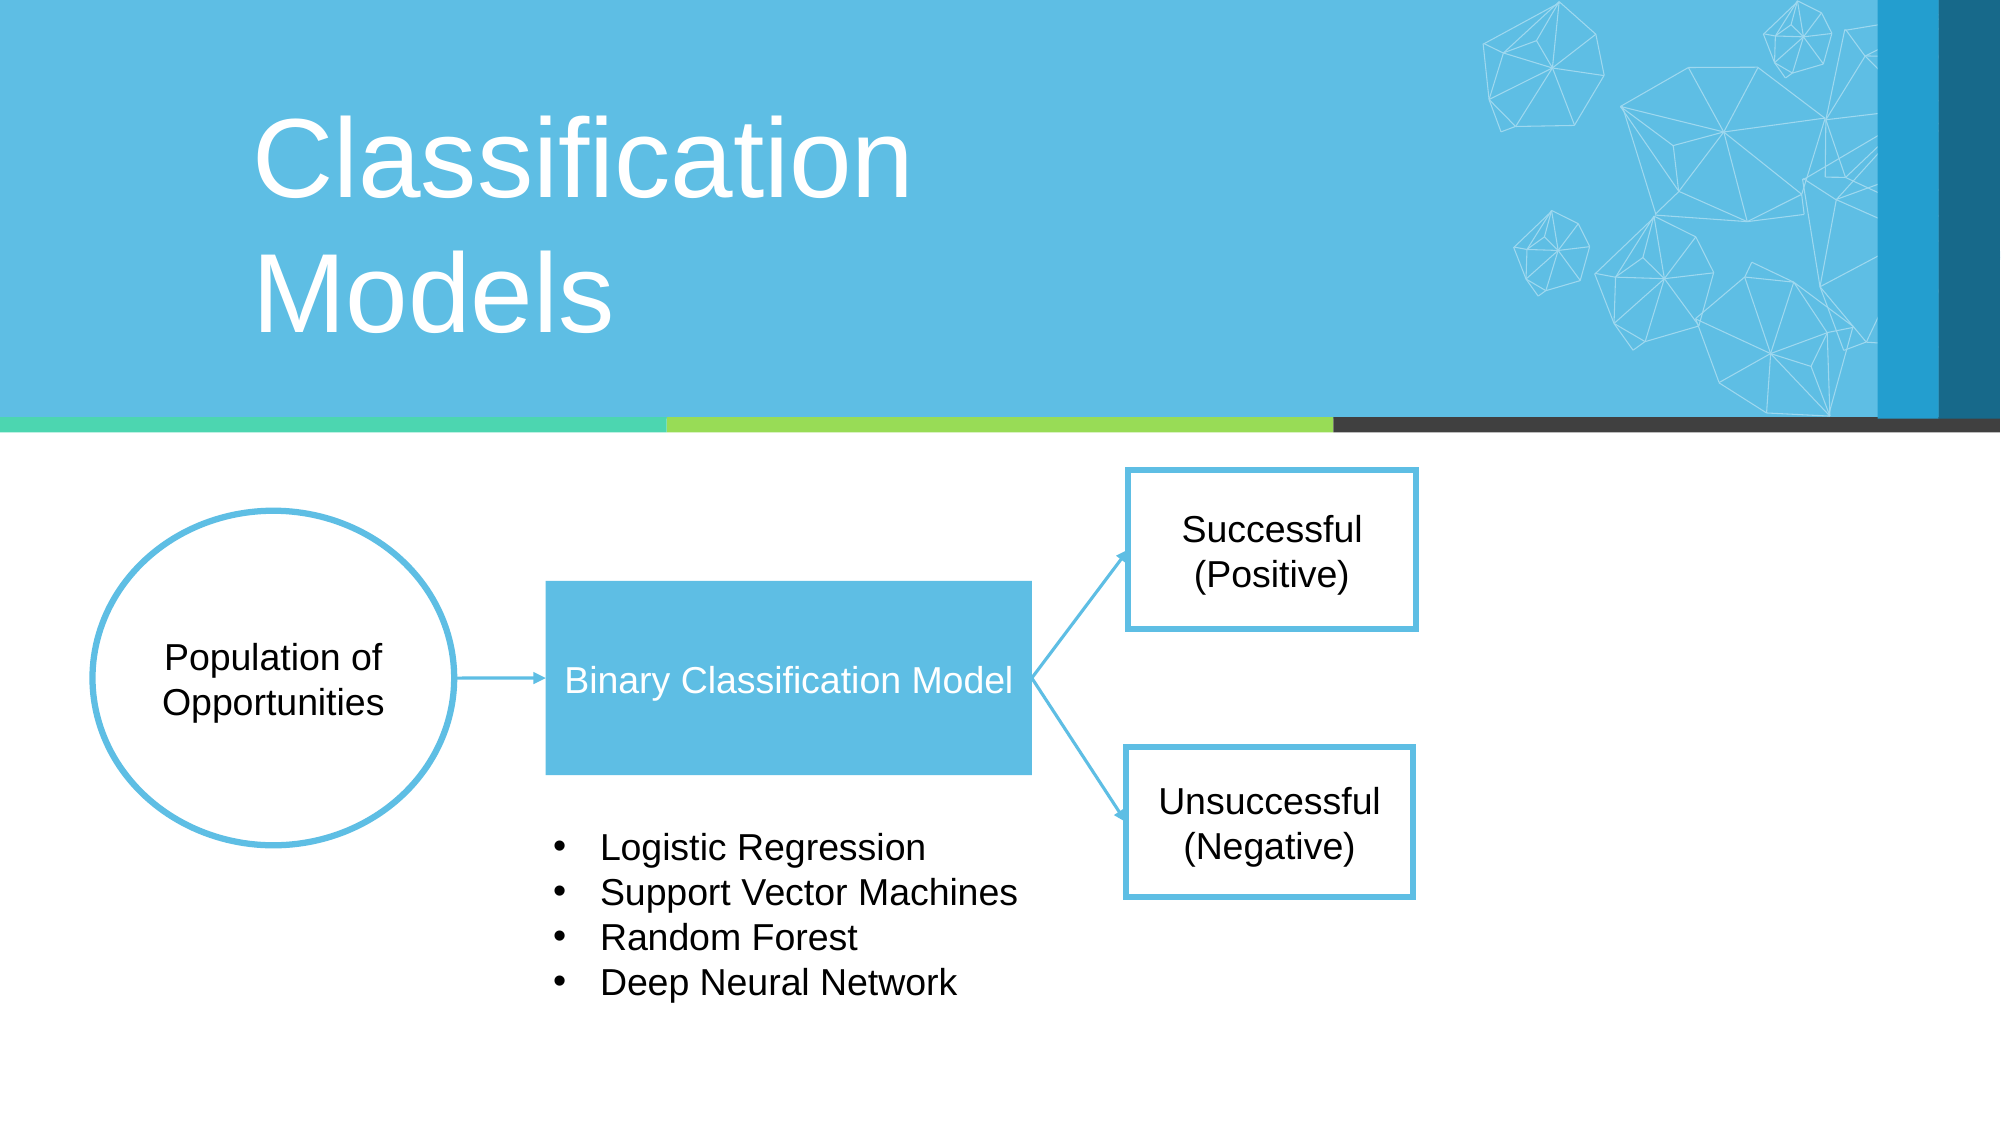

Classification Models
Successful
(Positive)
Population of Opportunities
Binary Classification Model
Unsuccessful
(Negative)
Logistic Regression
Support Vector Machines
Random Forest
Deep Neural Network